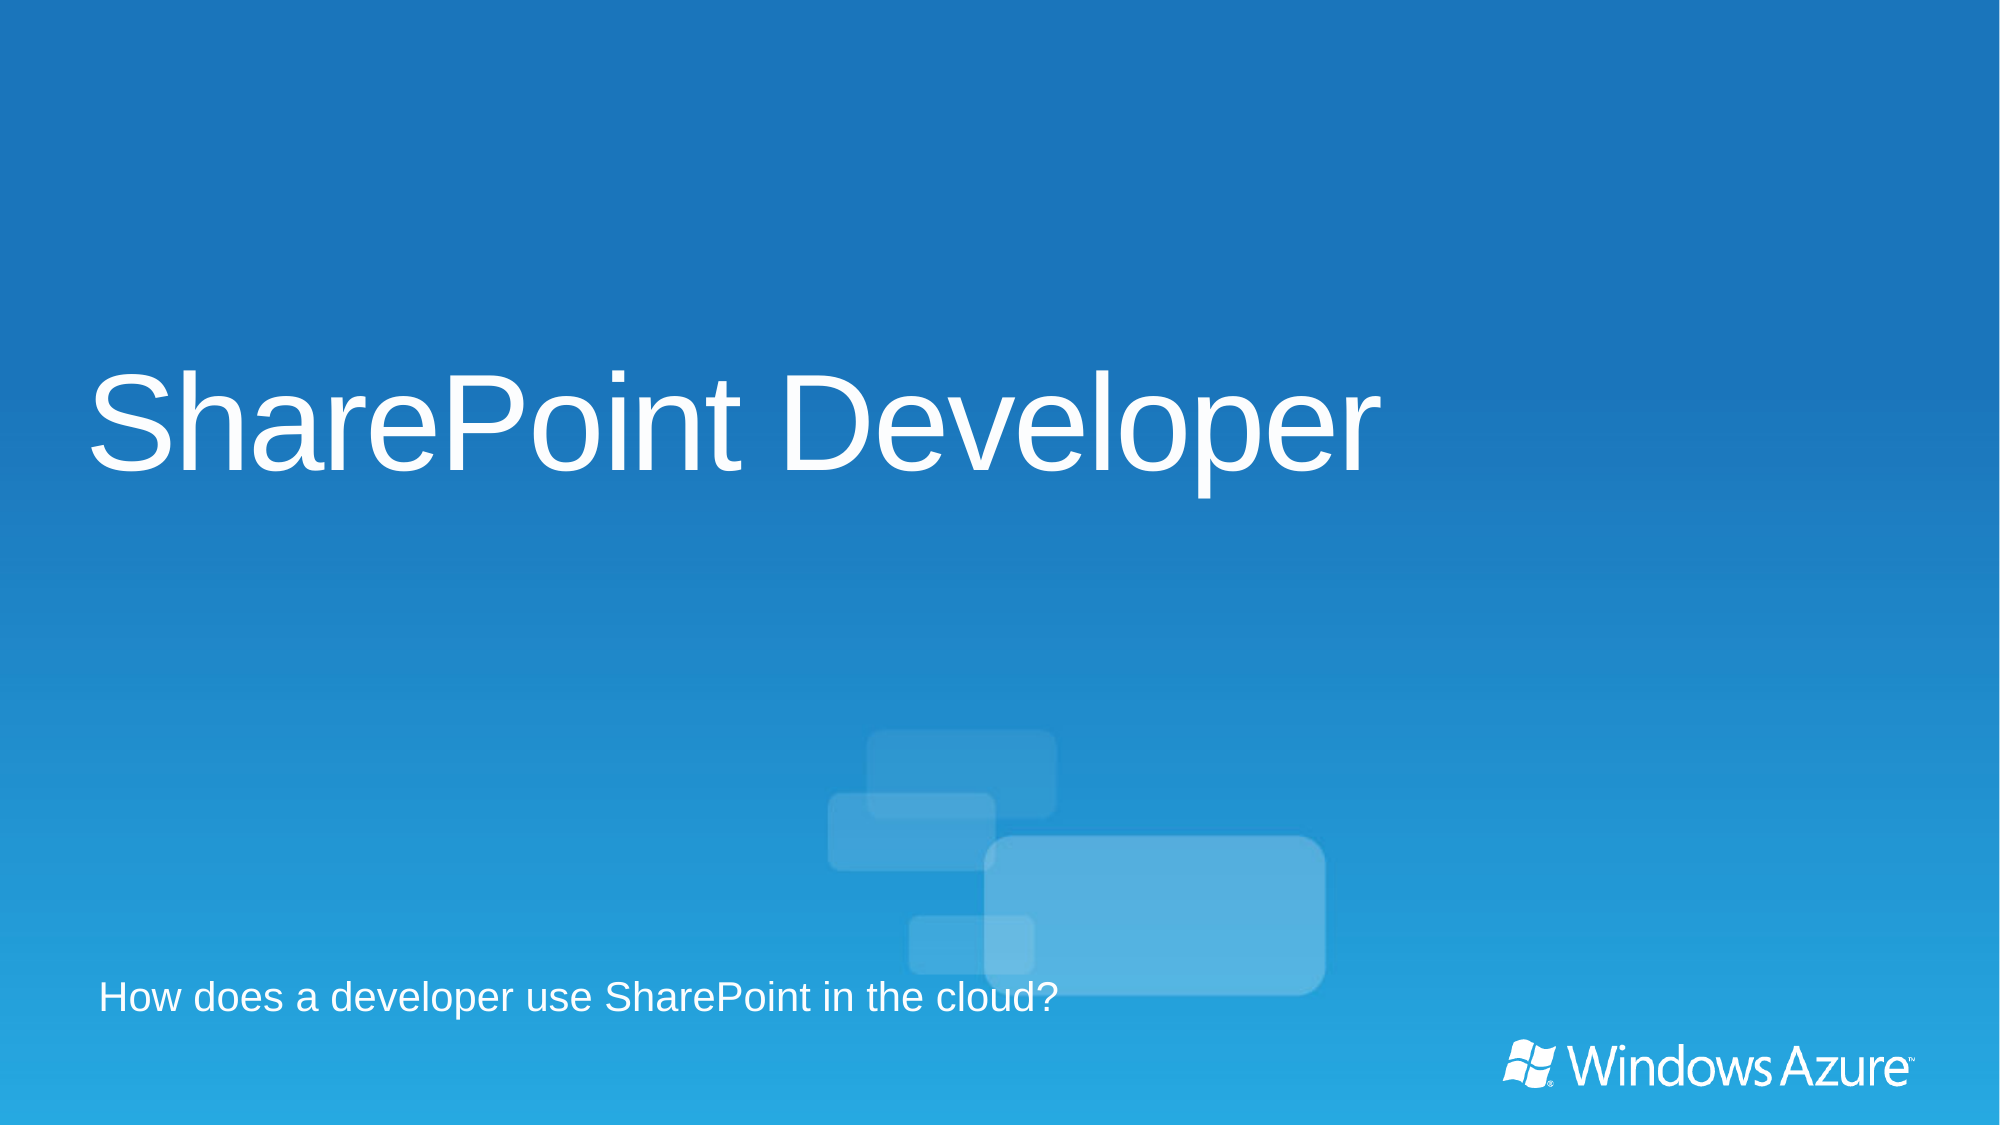

SharePoint Developer
How does a developer use SharePoint in the cloud?